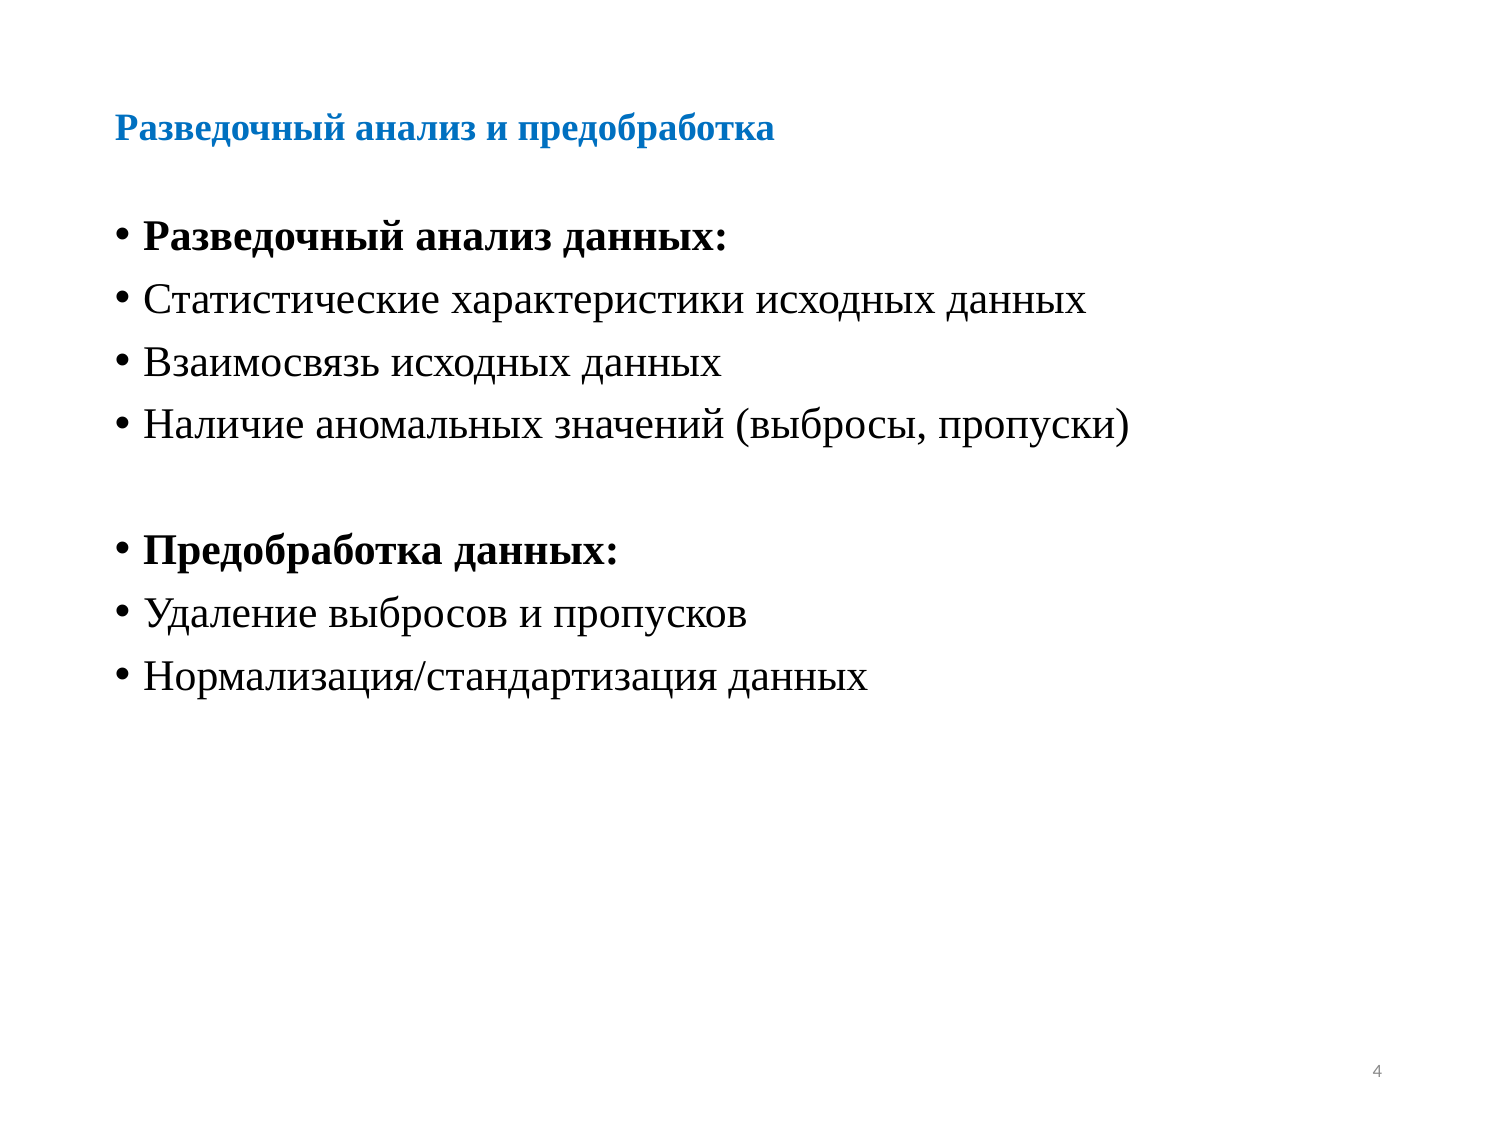

# Разведочный анализ и предобработка
Разведочный анализ данных:
Статистические характеристики исходных данных
Взаимосвязь исходных данных
Наличие аномальных значений (выбросы, пропуски)

Предобработка данных:
Удаление выбросов и пропусков
Нормализация/стандартизация данных

4